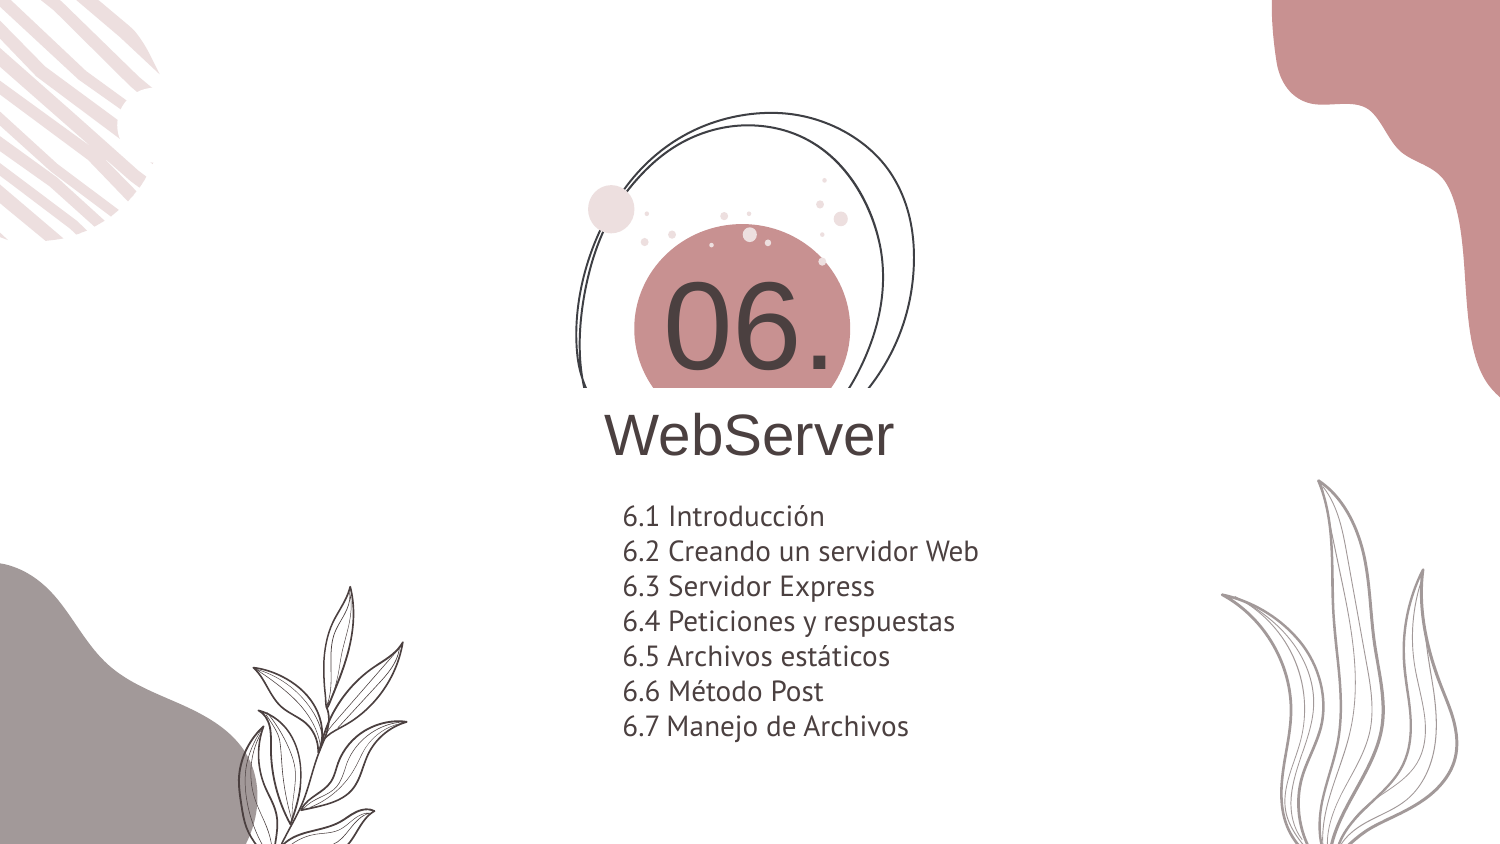

06.
# WebServer
6.1 Introducción
6.2 Creando un servidor Web
6.3 Servidor Express
6.4 Peticiones y respuestas
6.5 Archivos estáticos
6.6 Método Post
6.7 Manejo de Archivos